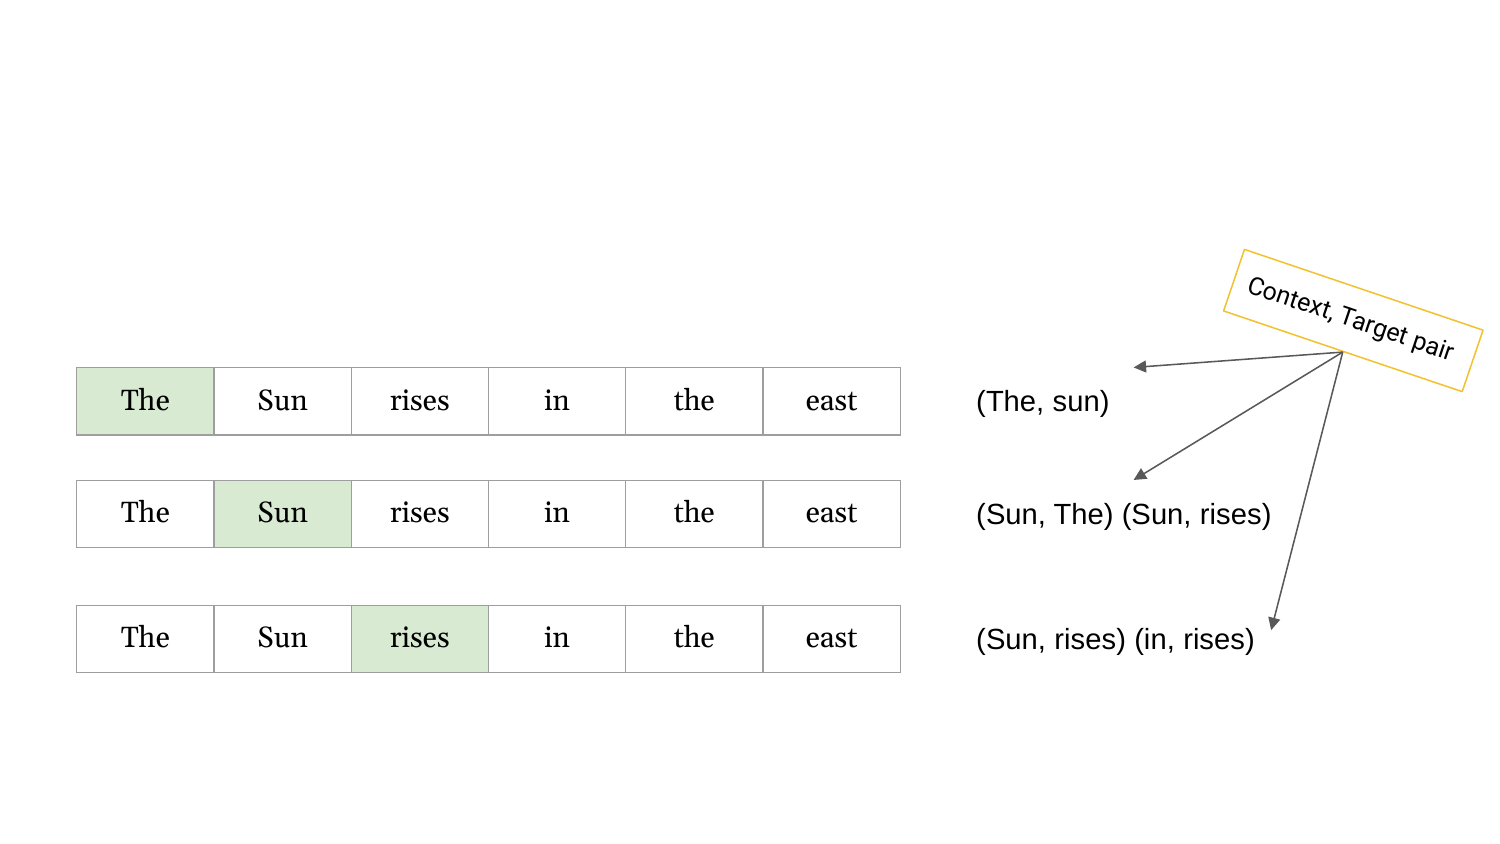

Context, Target pair
(The, sun)
| The | Sun | rises | in | the | east |
| --- | --- | --- | --- | --- | --- |
(Sun, The) (Sun, rises)
| The | Sun | rises | in | the | east |
| --- | --- | --- | --- | --- | --- |
(Sun, rises) (in, rises)
| The | Sun | rises | in | the | east |
| --- | --- | --- | --- | --- | --- |